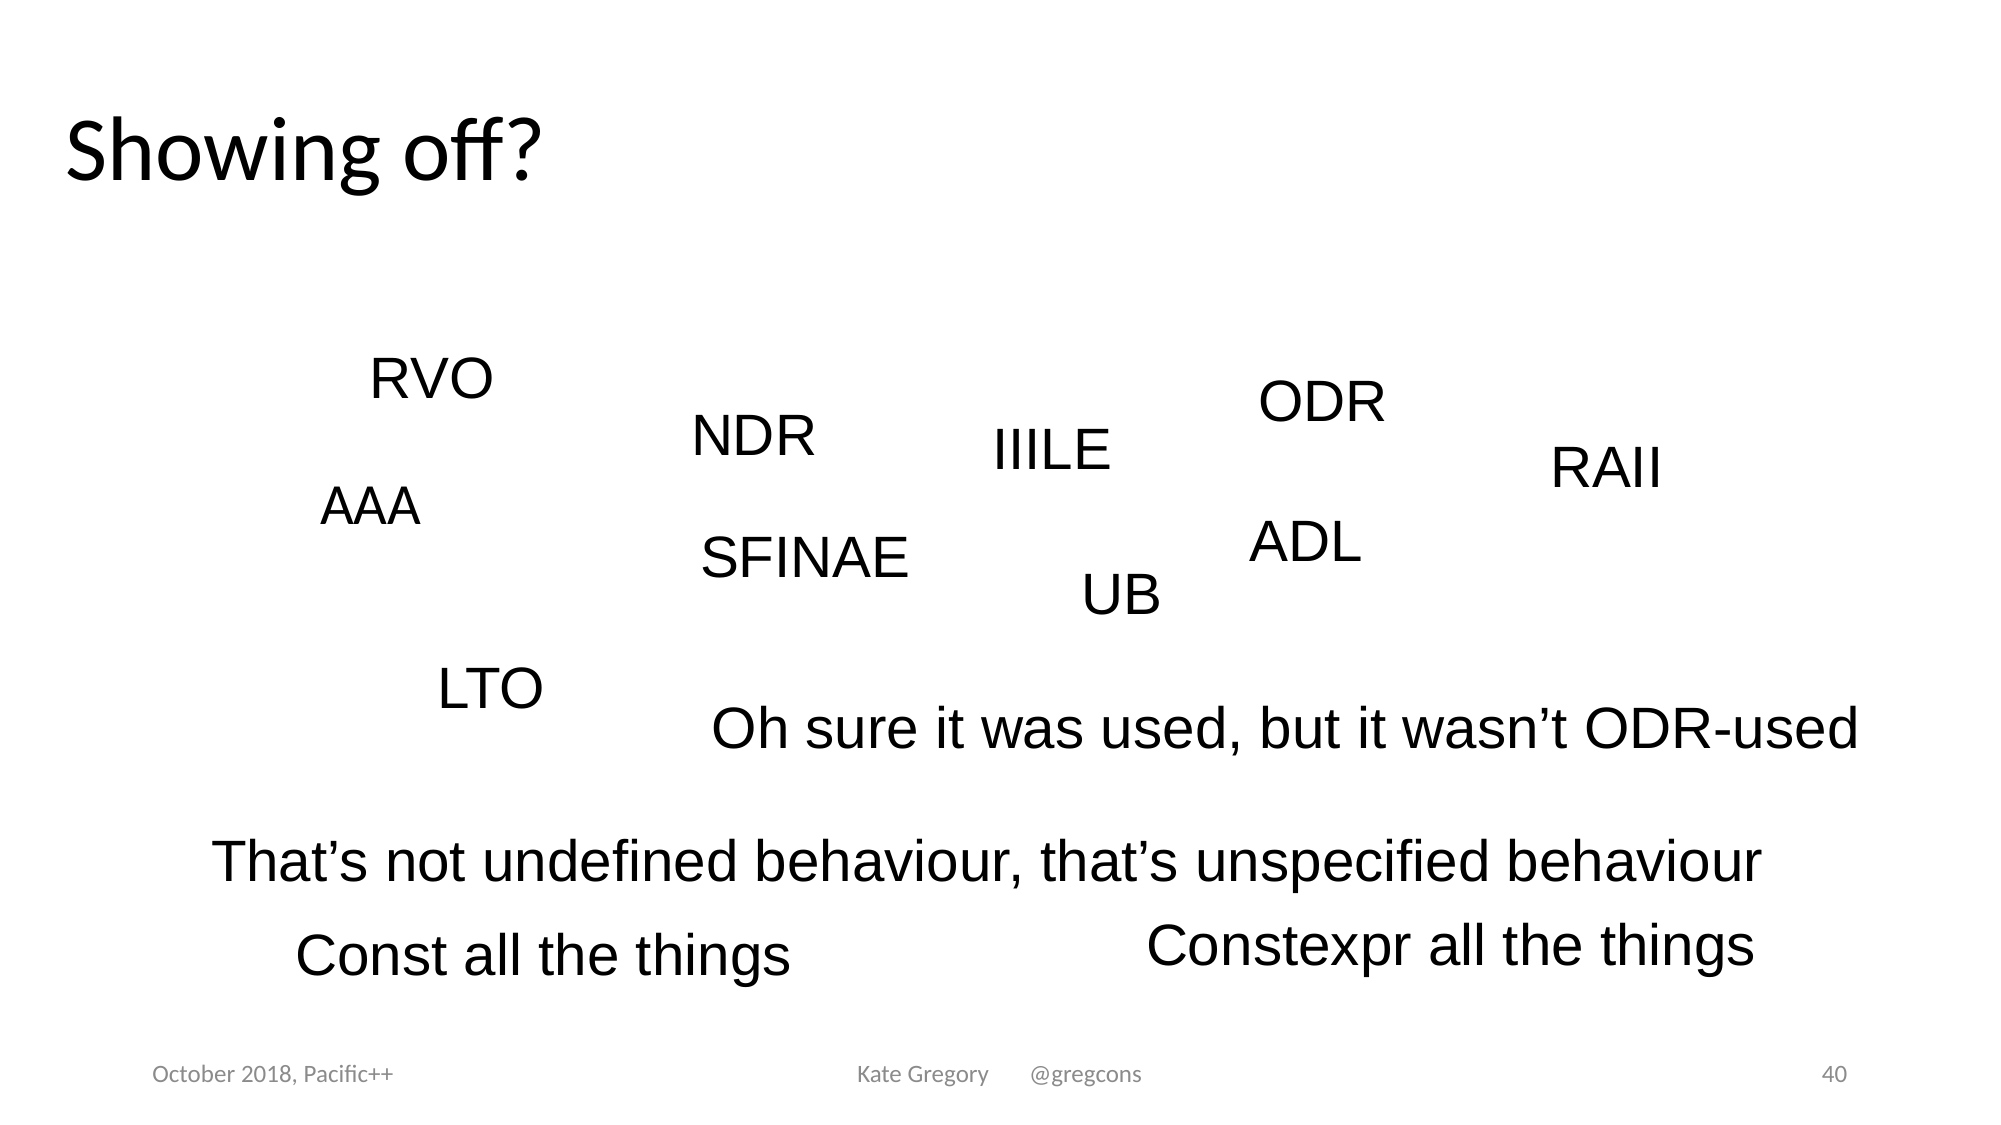

# Showing off?
RVO
ODR
NDR
IIILE
RAII
AAA
ADL
SFINAE
UB
LTO
Oh sure it was used, but it wasn’t ODR-used
That’s not undefined behaviour, that’s unspecified behaviour
Constexpr all the things
Const all the things
October 2018, Pacific++
Kate Gregory       @gregcons
40